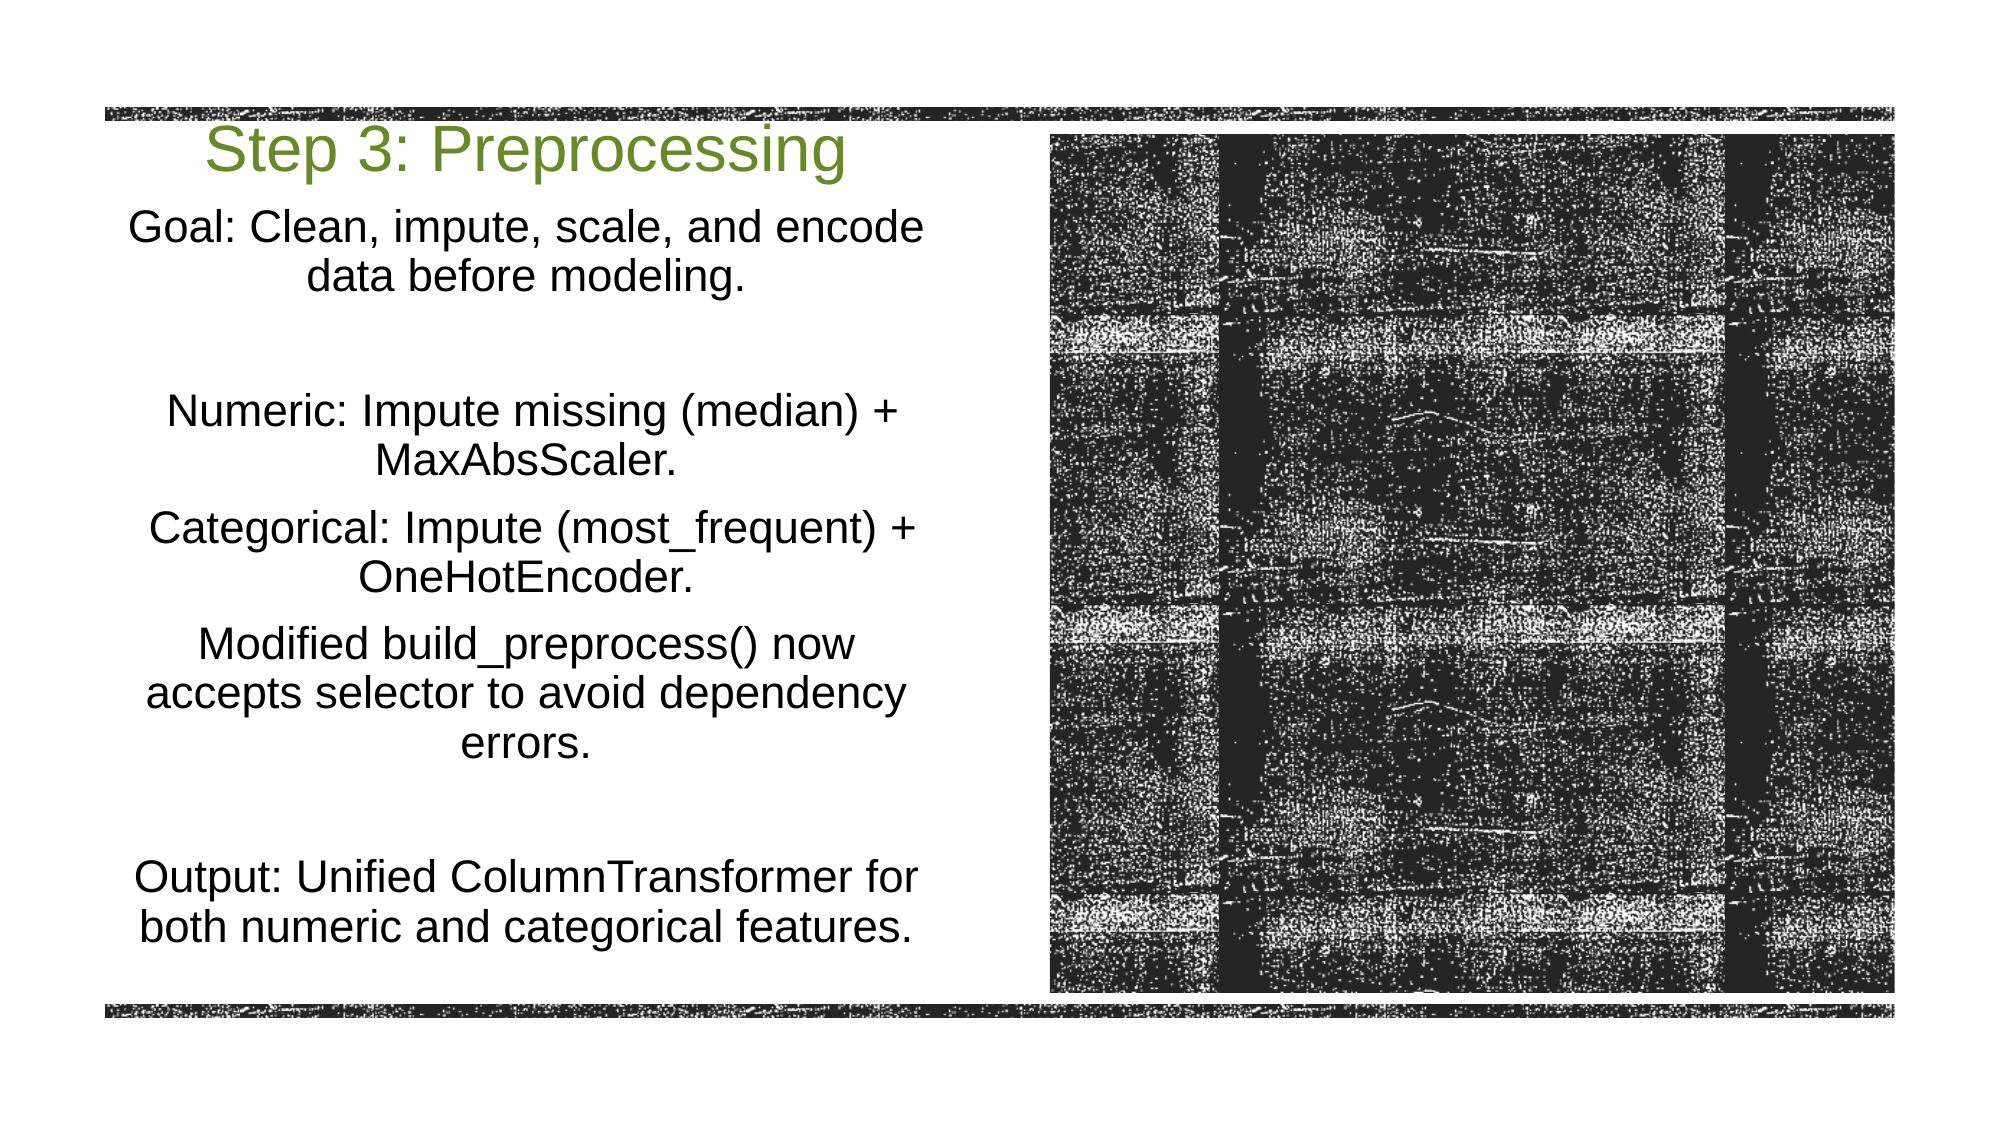

Step 3: Preprocessing
Goal: Clean, impute, scale, and encode data before modeling.

 Numeric: Impute missing (median) + MaxAbsScaler.
 Categorical: Impute (most_frequent) + OneHotEncoder.
Modified build_preprocess() now accepts selector to avoid dependency errors.

Output: Unified ColumnTransformer for both numeric and categorical features.